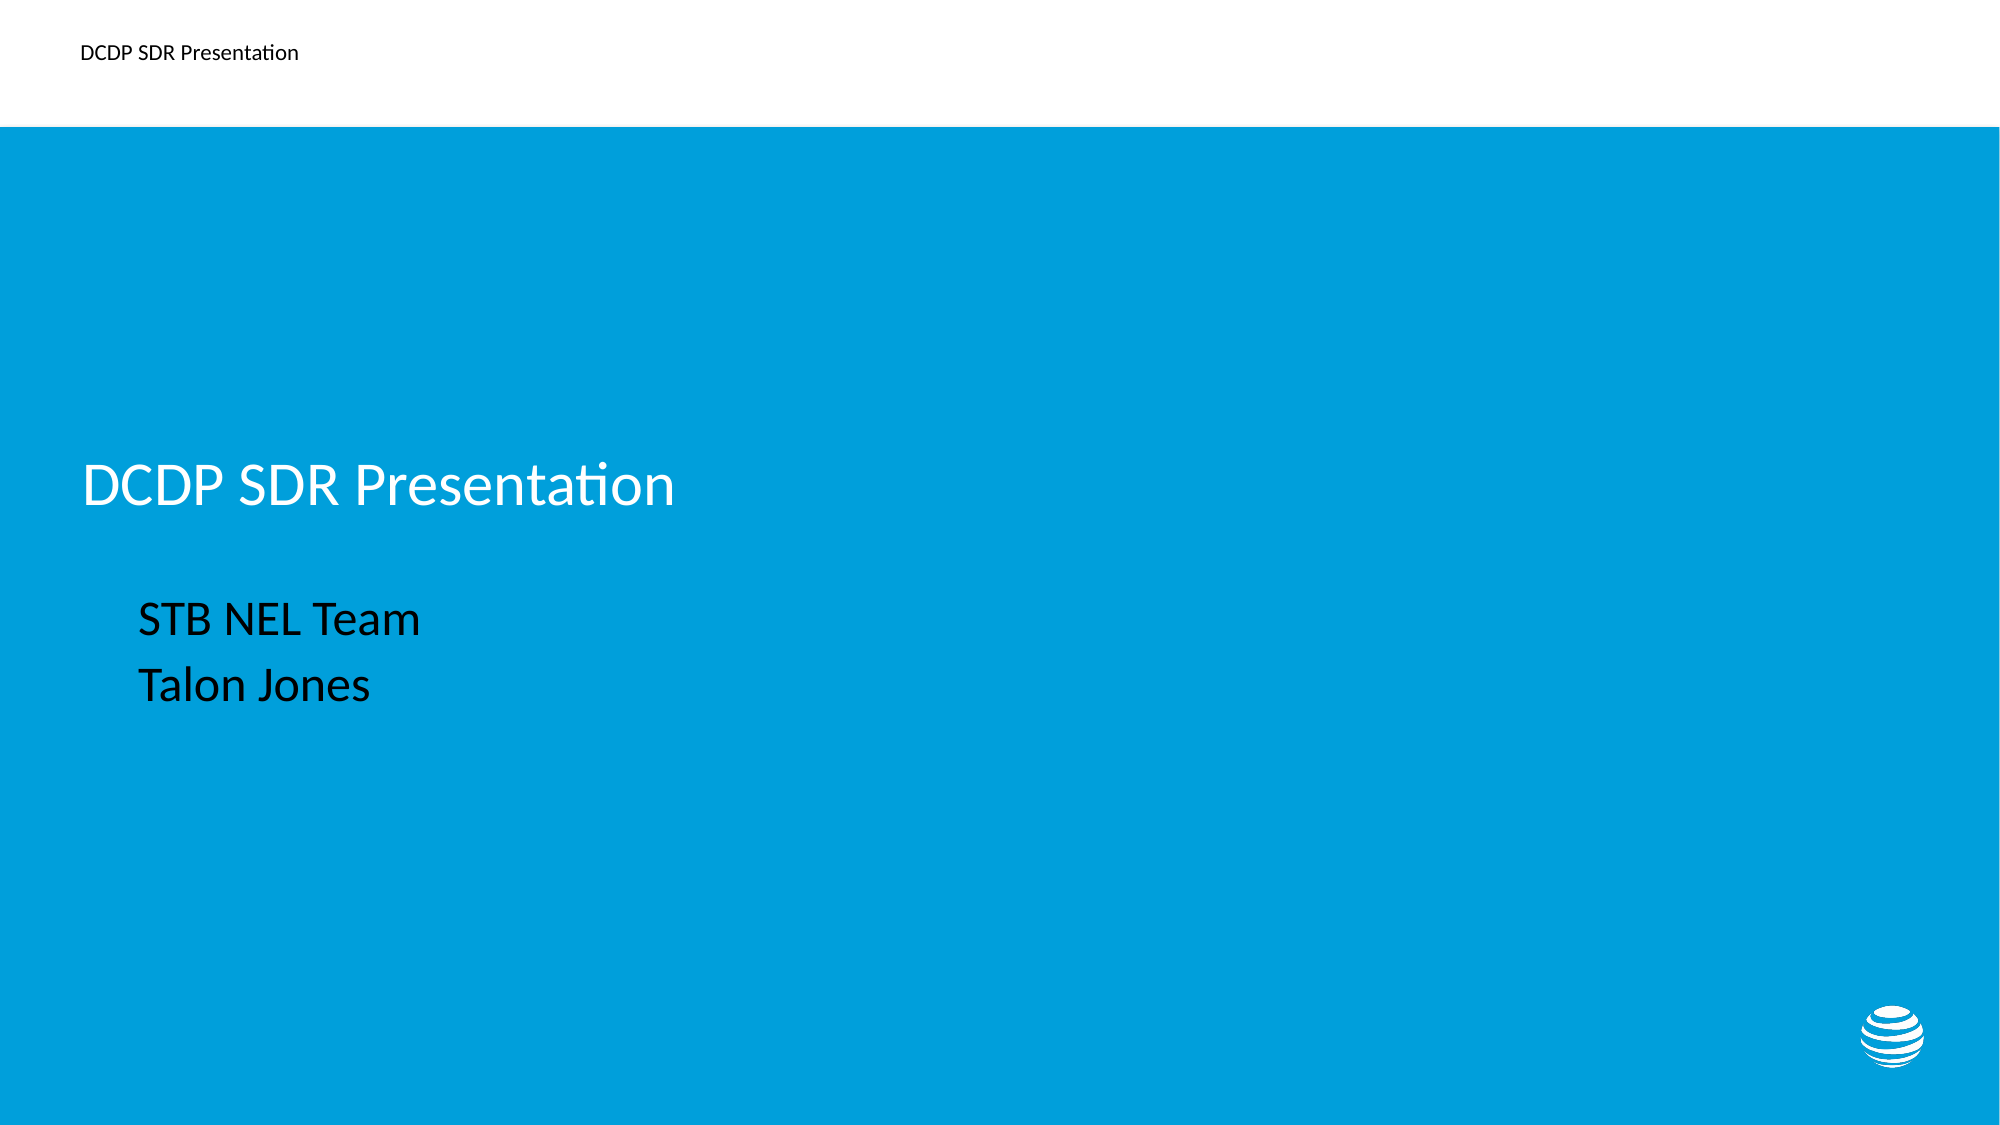

# DCDP SDR Presentation
STB NEL Team
Talon Jones